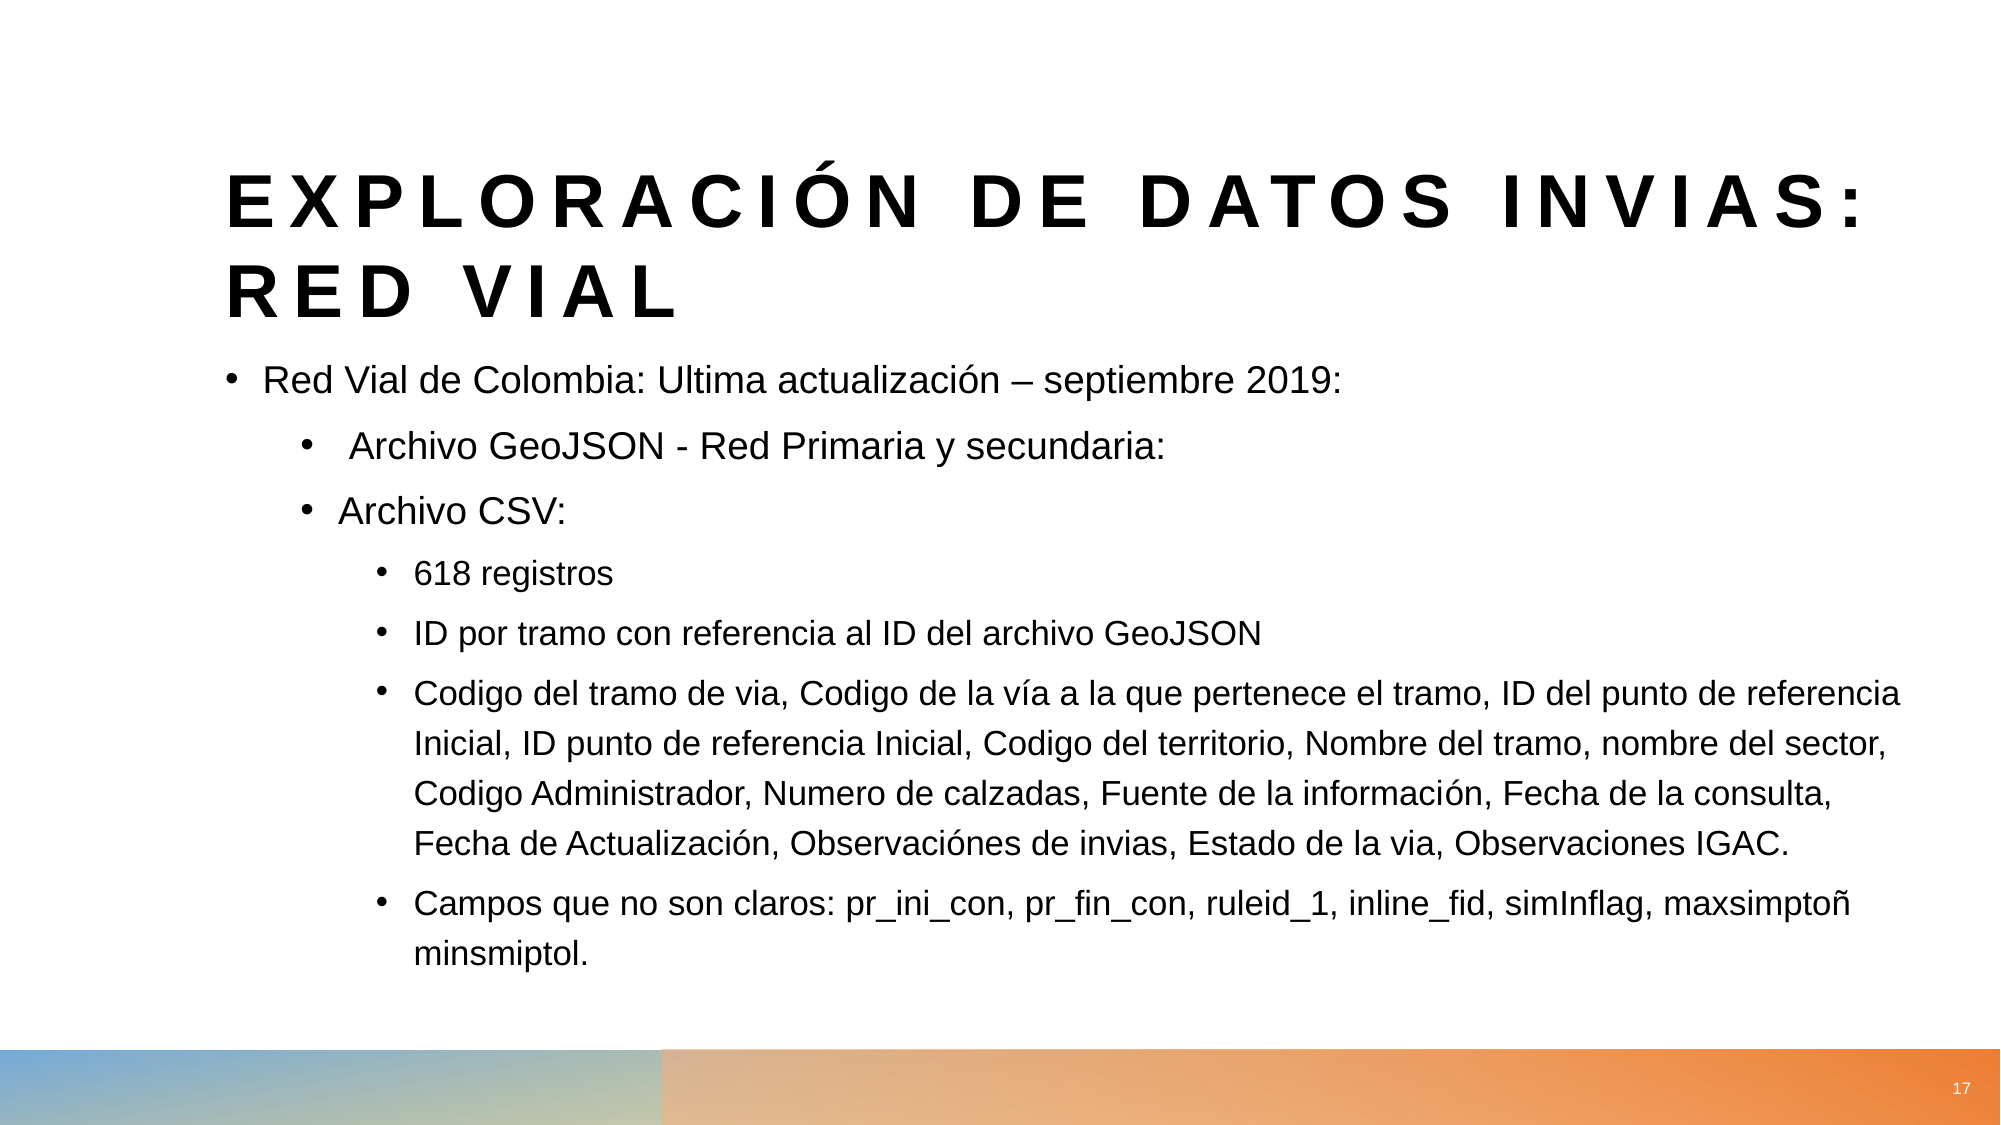

# Exploración de datos invias: Red vial
Red Vial de Colombia: Ultima actualización – septiembre 2019:
 Archivo GeoJSON - Red Primaria y secundaria:
Archivo CSV:
618 registros
ID por tramo con referencia al ID del archivo GeoJSON
Codigo del tramo de via, Codigo de la vía a la que pertenece el tramo, ID del punto de referencia Inicial, ID punto de referencia Inicial, Codigo del territorio, Nombre del tramo, nombre del sector, Codigo Administrador, Numero de calzadas, Fuente de la información, Fecha de la consulta, Fecha de Actualización, Observaciónes de invias, Estado de la via, Observaciones IGAC.
Campos que no son claros: pr_ini_con, pr_fin_con, ruleid_1, inline_fid, simInflag, maxsimptoñ minsmiptol.

17